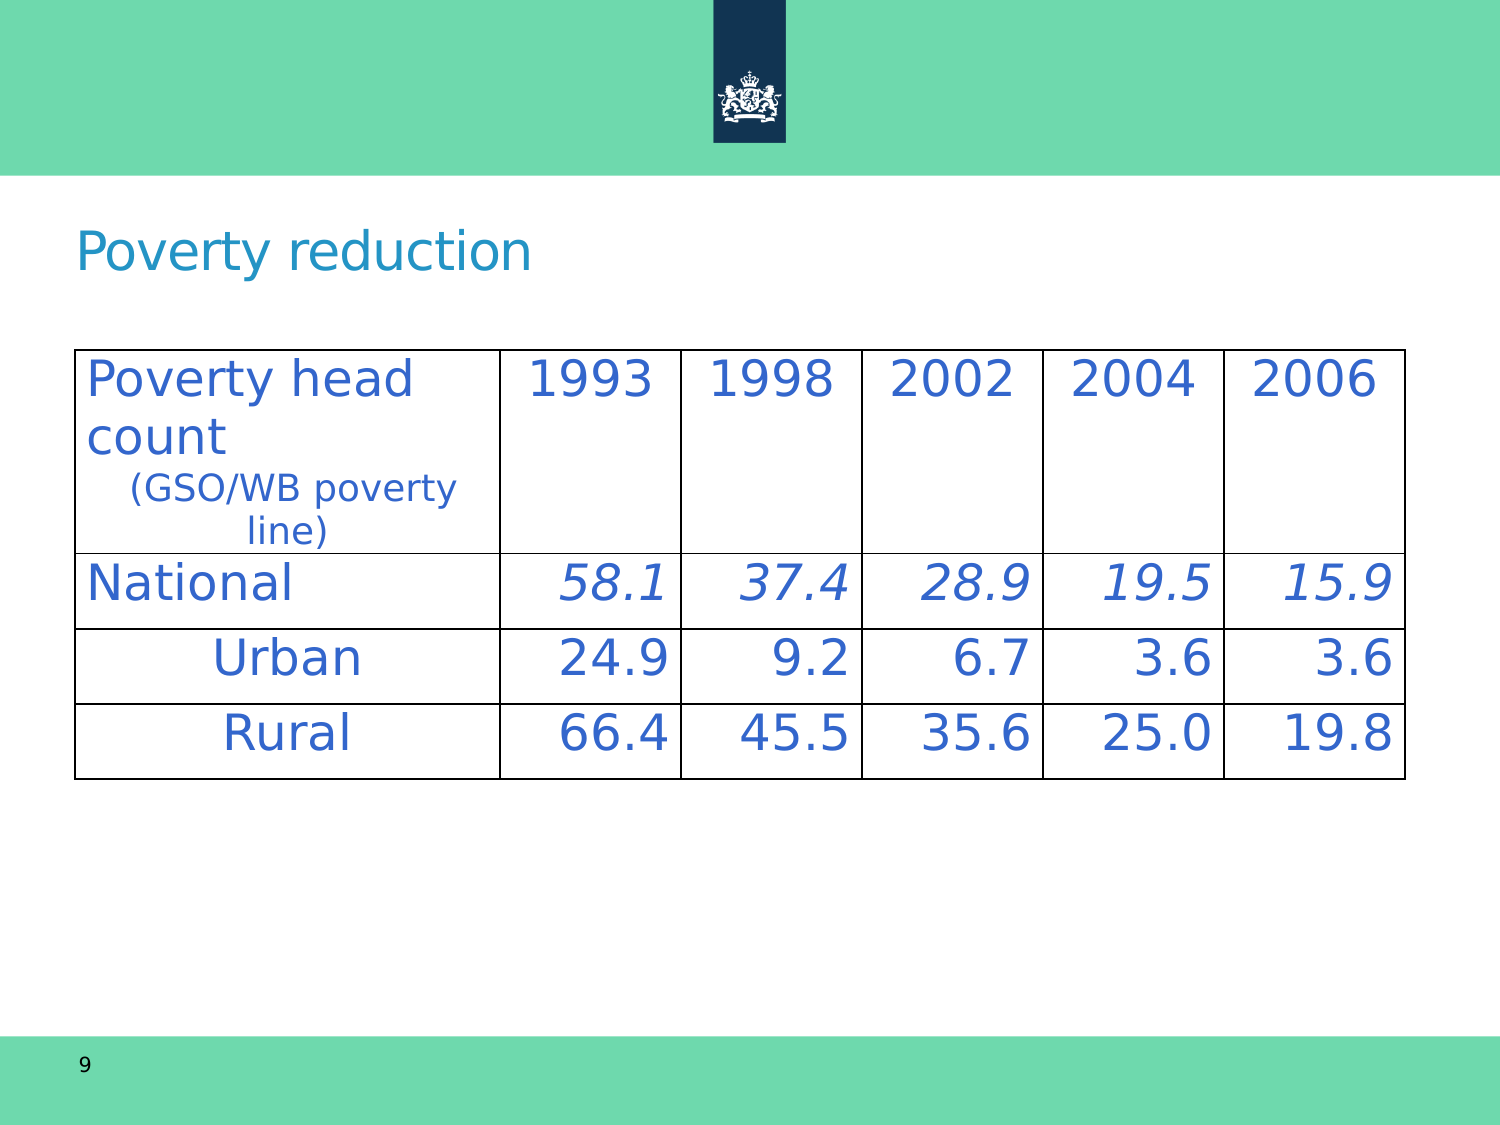

Poverty reduction
| Poverty head count (GSO/WB poverty line) | 1993 | 1998 | 2002 | 2004 | 2006 |
| --- | --- | --- | --- | --- | --- |
| National | 58.1 | 37.4 | 28.9 | 19.5 | 15.9 |
| Urban | 24.9 | 9.2 | 6.7 | 3.6 | 3.6 |
| Rural | 66.4 | 45.5 | 35.6 | 25.0 | 19.8 |
9